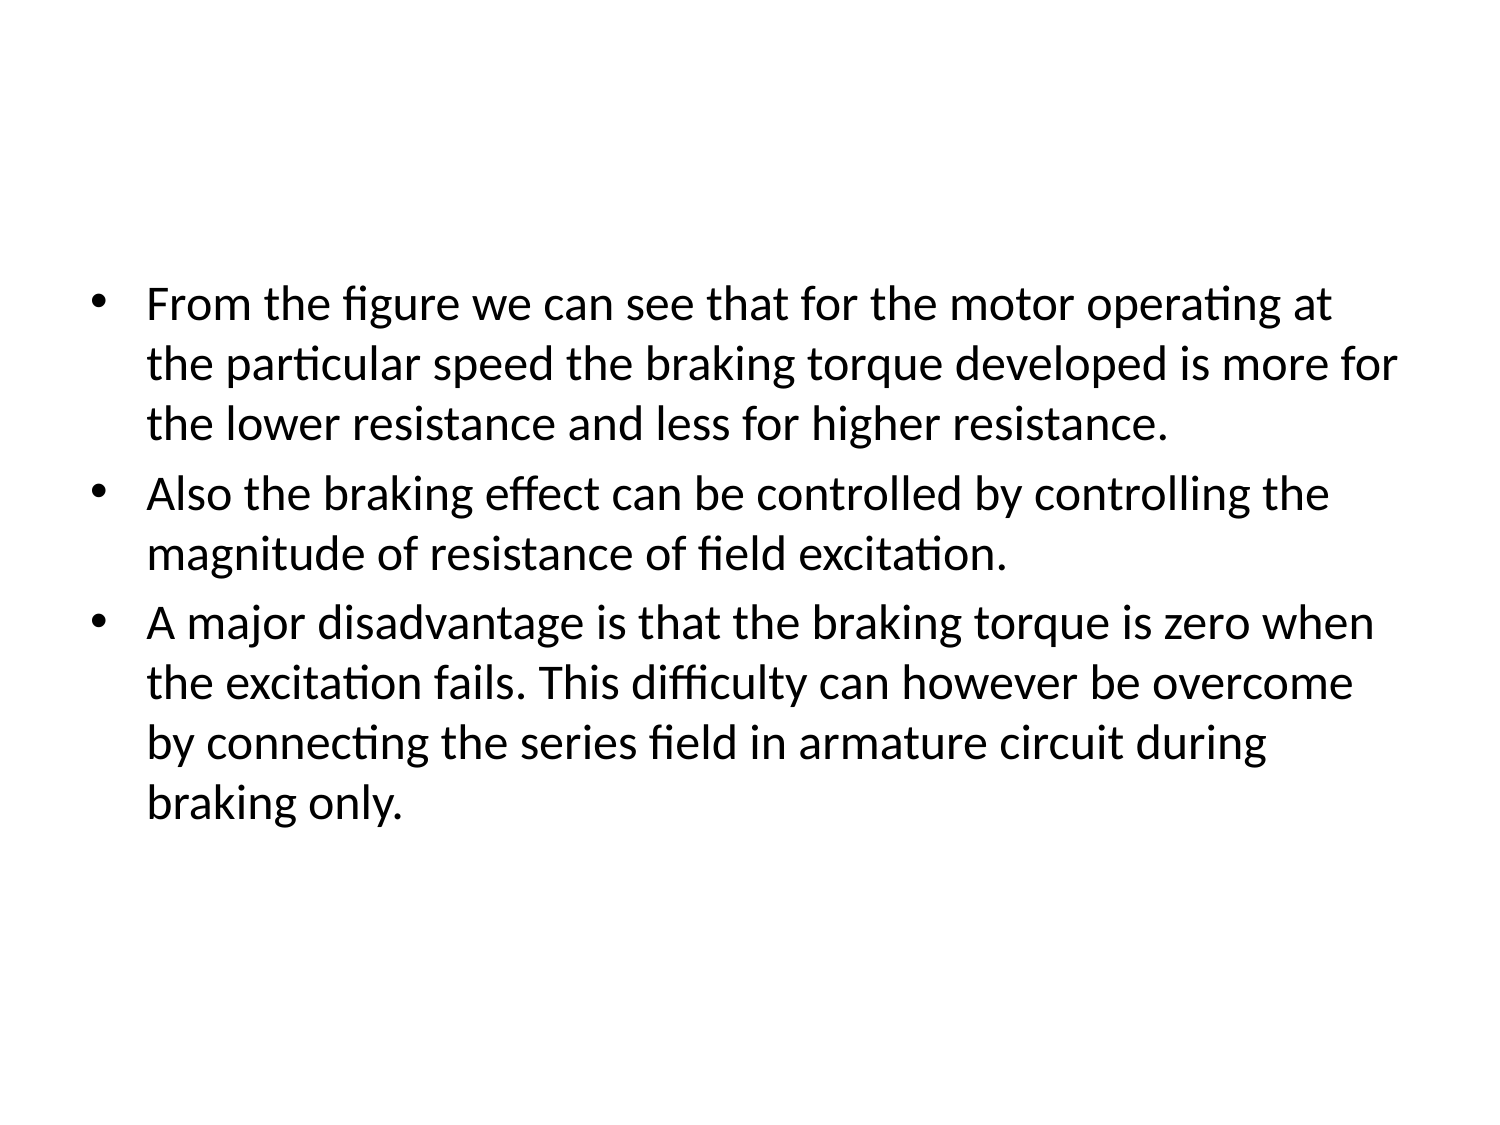

#
From the figure we can see that for the motor operating at the particular speed the braking torque developed is more for the lower resistance and less for higher resistance.
Also the braking effect can be controlled by controlling the magnitude of resistance of field excitation.
A major disadvantage is that the braking torque is zero when the excitation fails. This difficulty can however be overcome by connecting the series field in armature circuit during braking only.